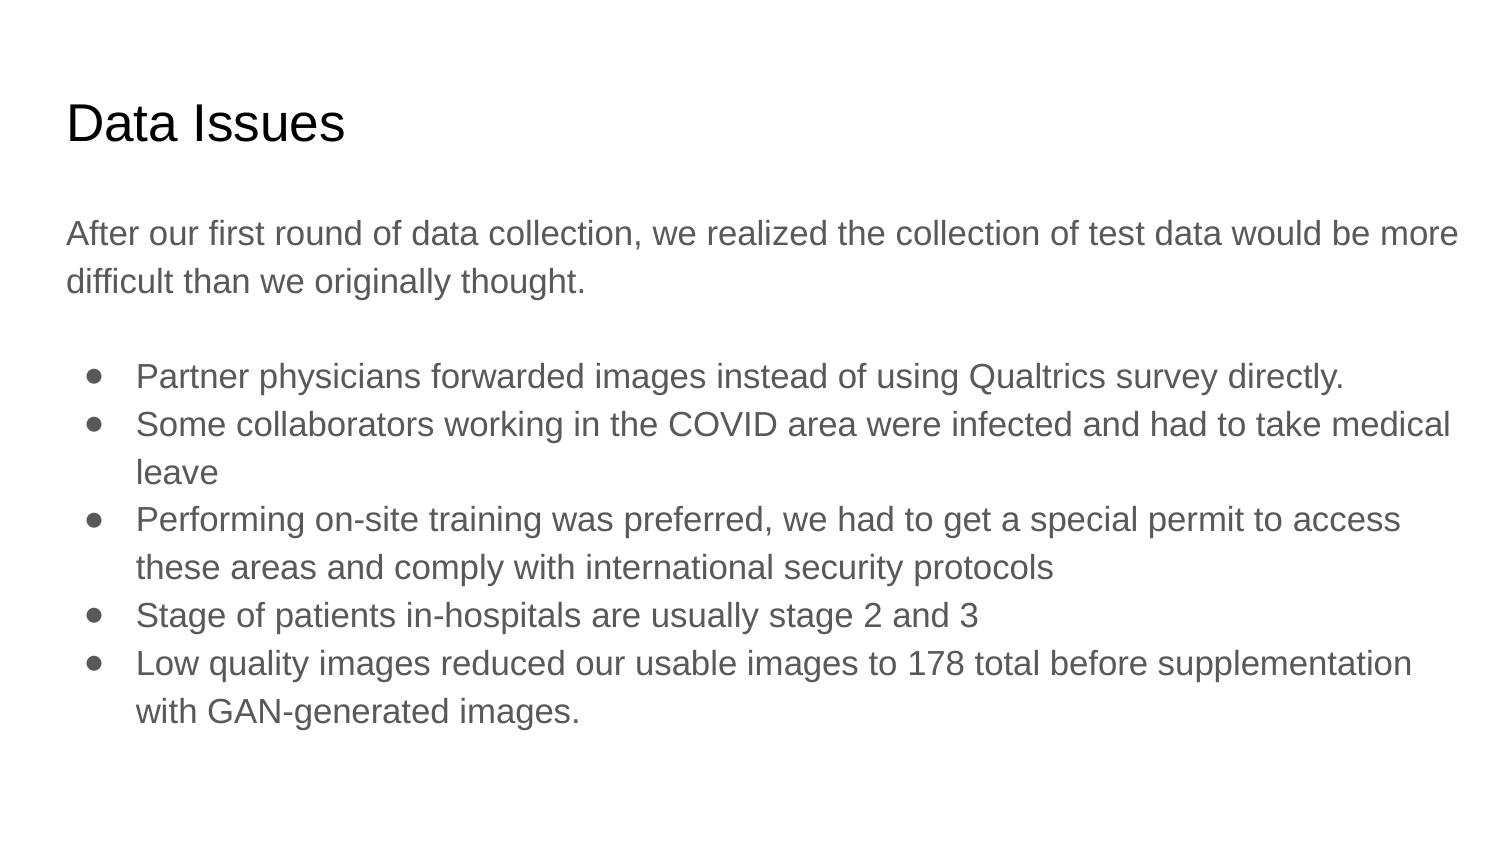

# Data Issues
After our first round of data collection, we realized the collection of test data would be more difficult than we originally thought.

Partner physicians forwarded images instead of using Qualtrics survey directly.
Some collaborators working in the COVID area were infected and had to take medical leave
Performing on-site training was preferred, we had to get a special permit to access these areas and comply with international security protocols
Stage of patients in-hospitals are usually stage 2 and 3
Low quality images reduced our usable images to 178 total before supplementation with GAN-generated images.